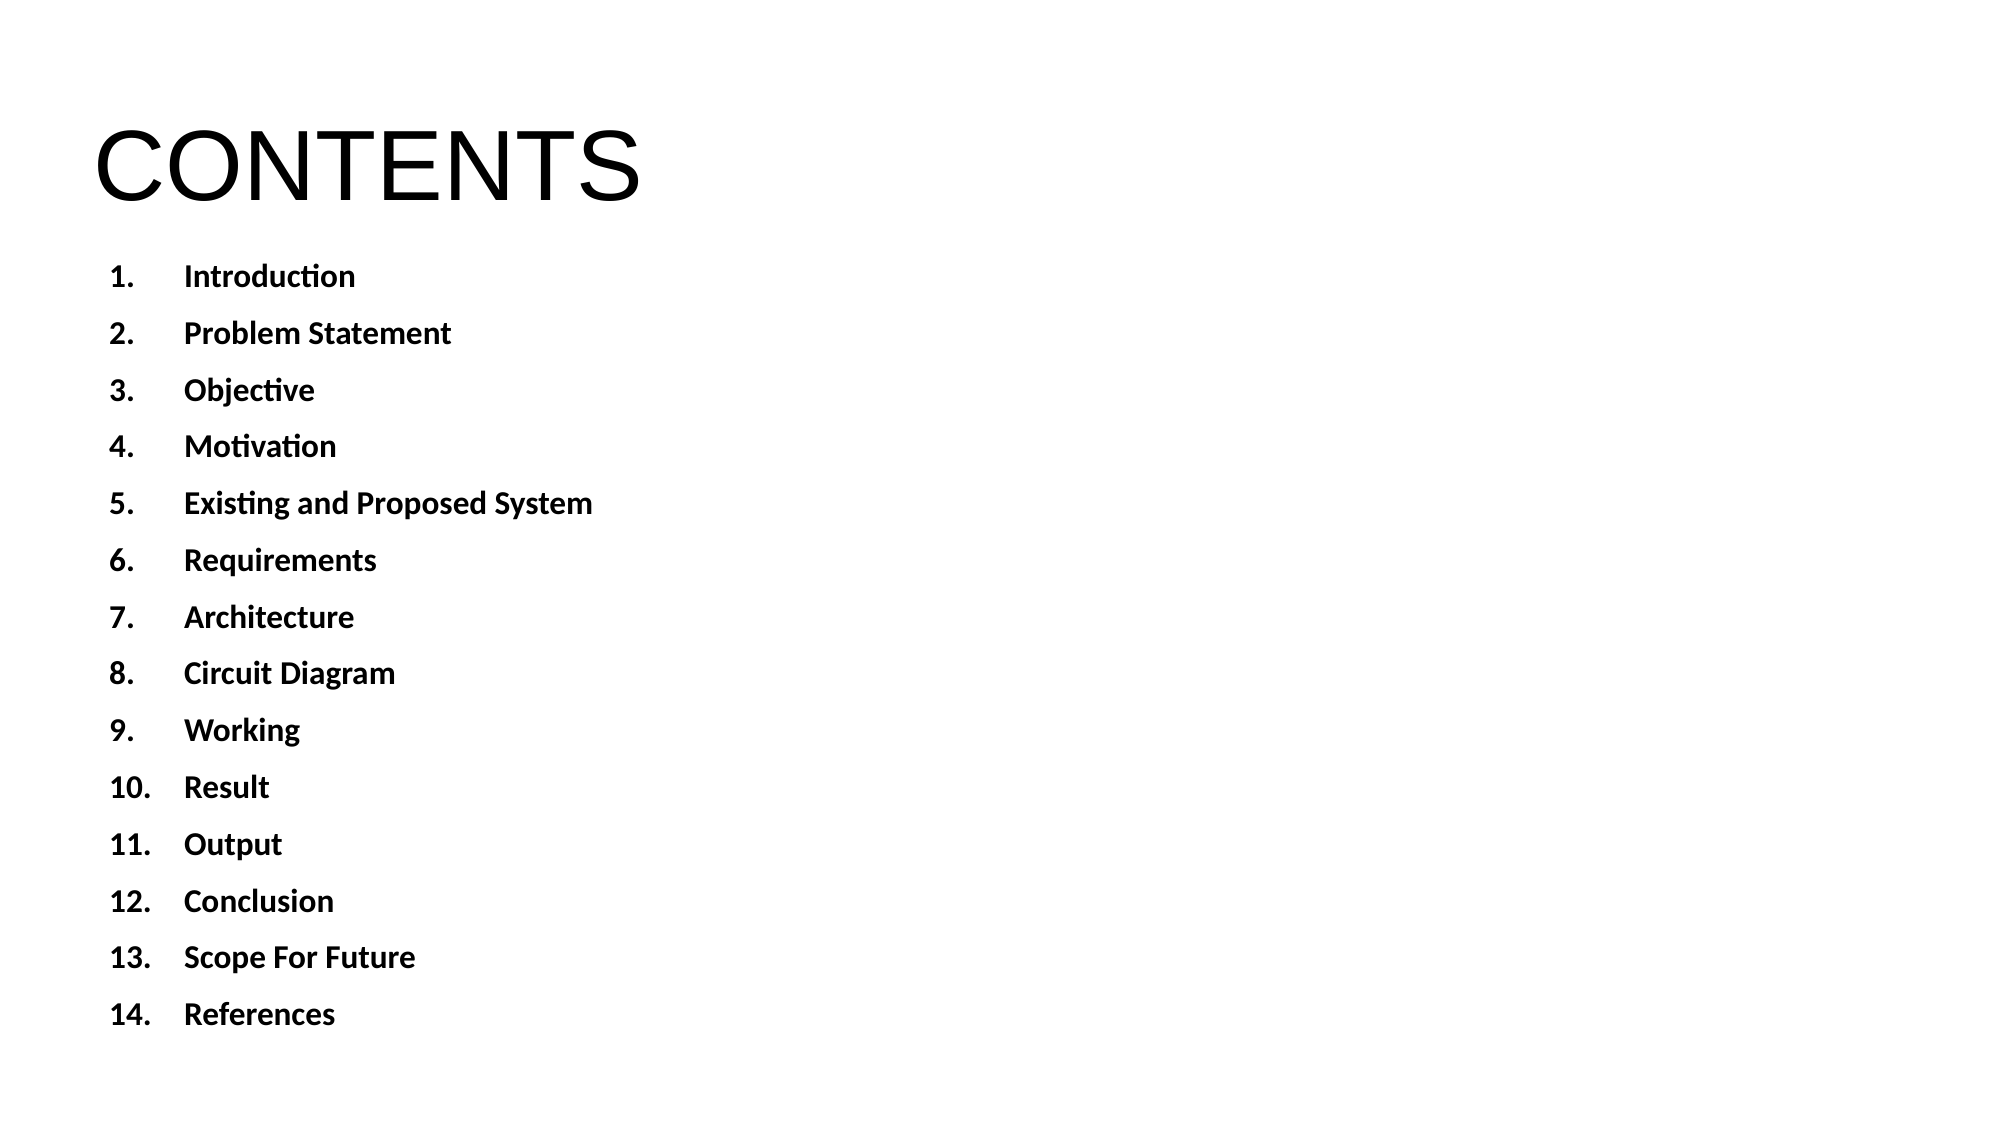

# CONTENTS
Introduction
Problem Statement
Objective
Motivation
Existing and Proposed System
Requirements
Architecture
Circuit Diagram
Working
Result
Output
Conclusion
Scope For Future
References